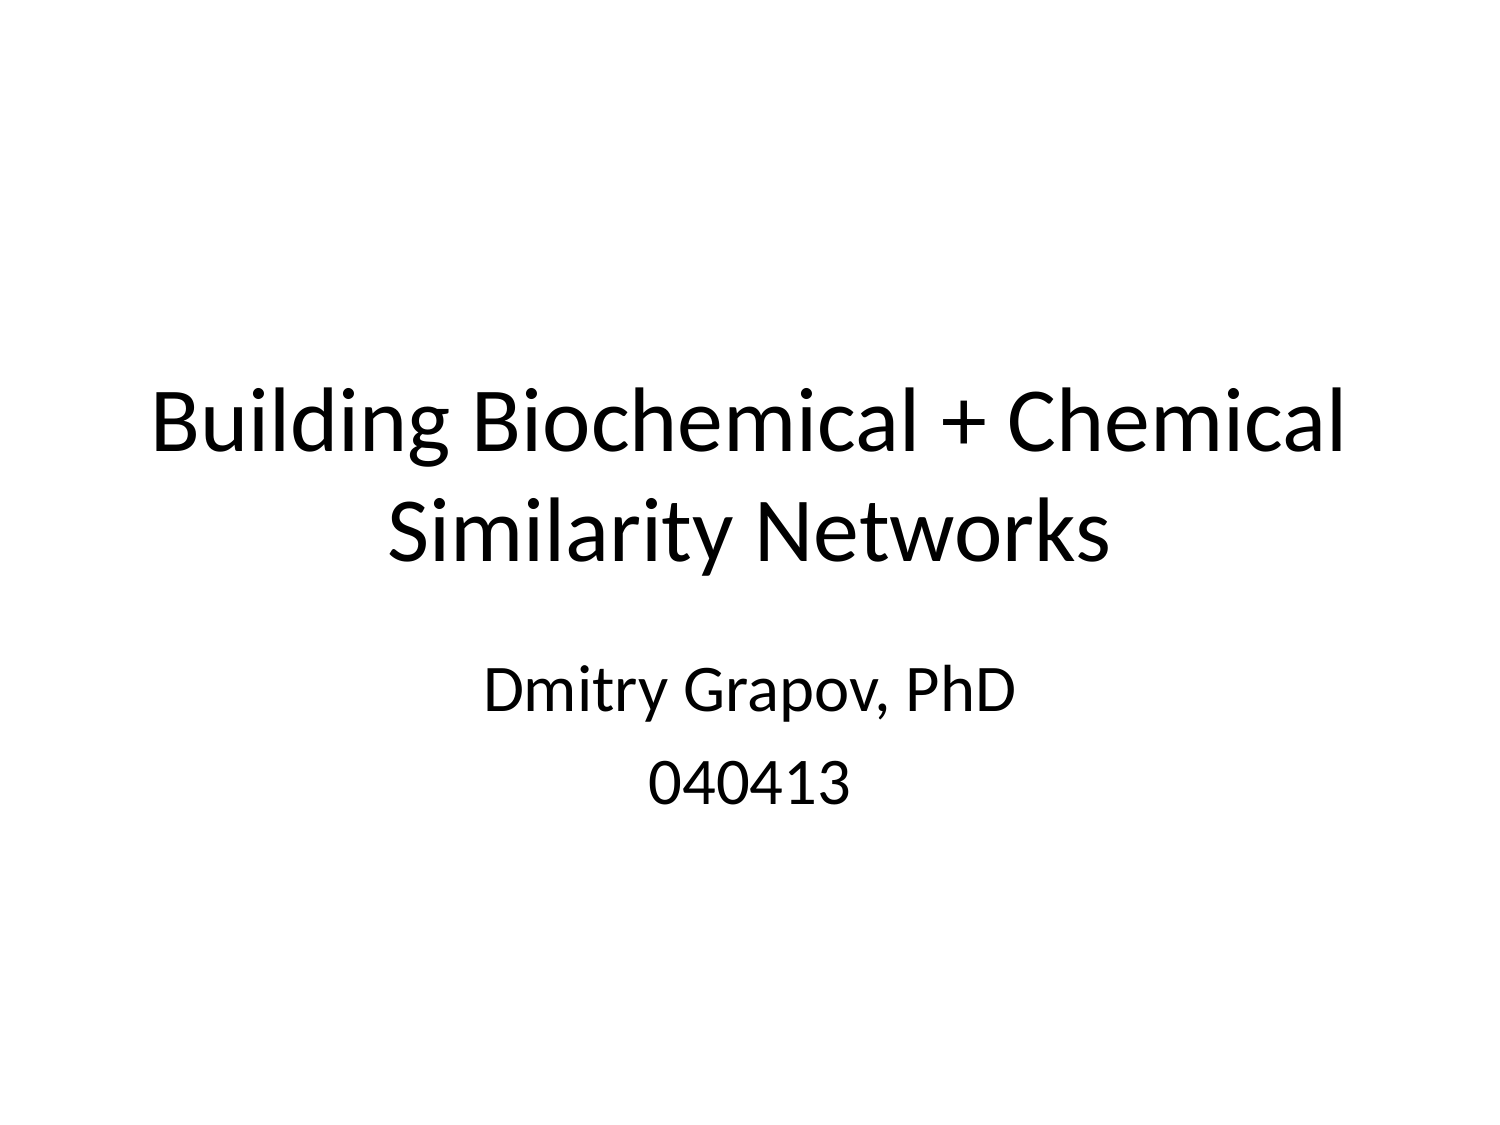

# Building Biochemical + Chemical Similarity Networks
Dmitry Grapov, PhD
040413